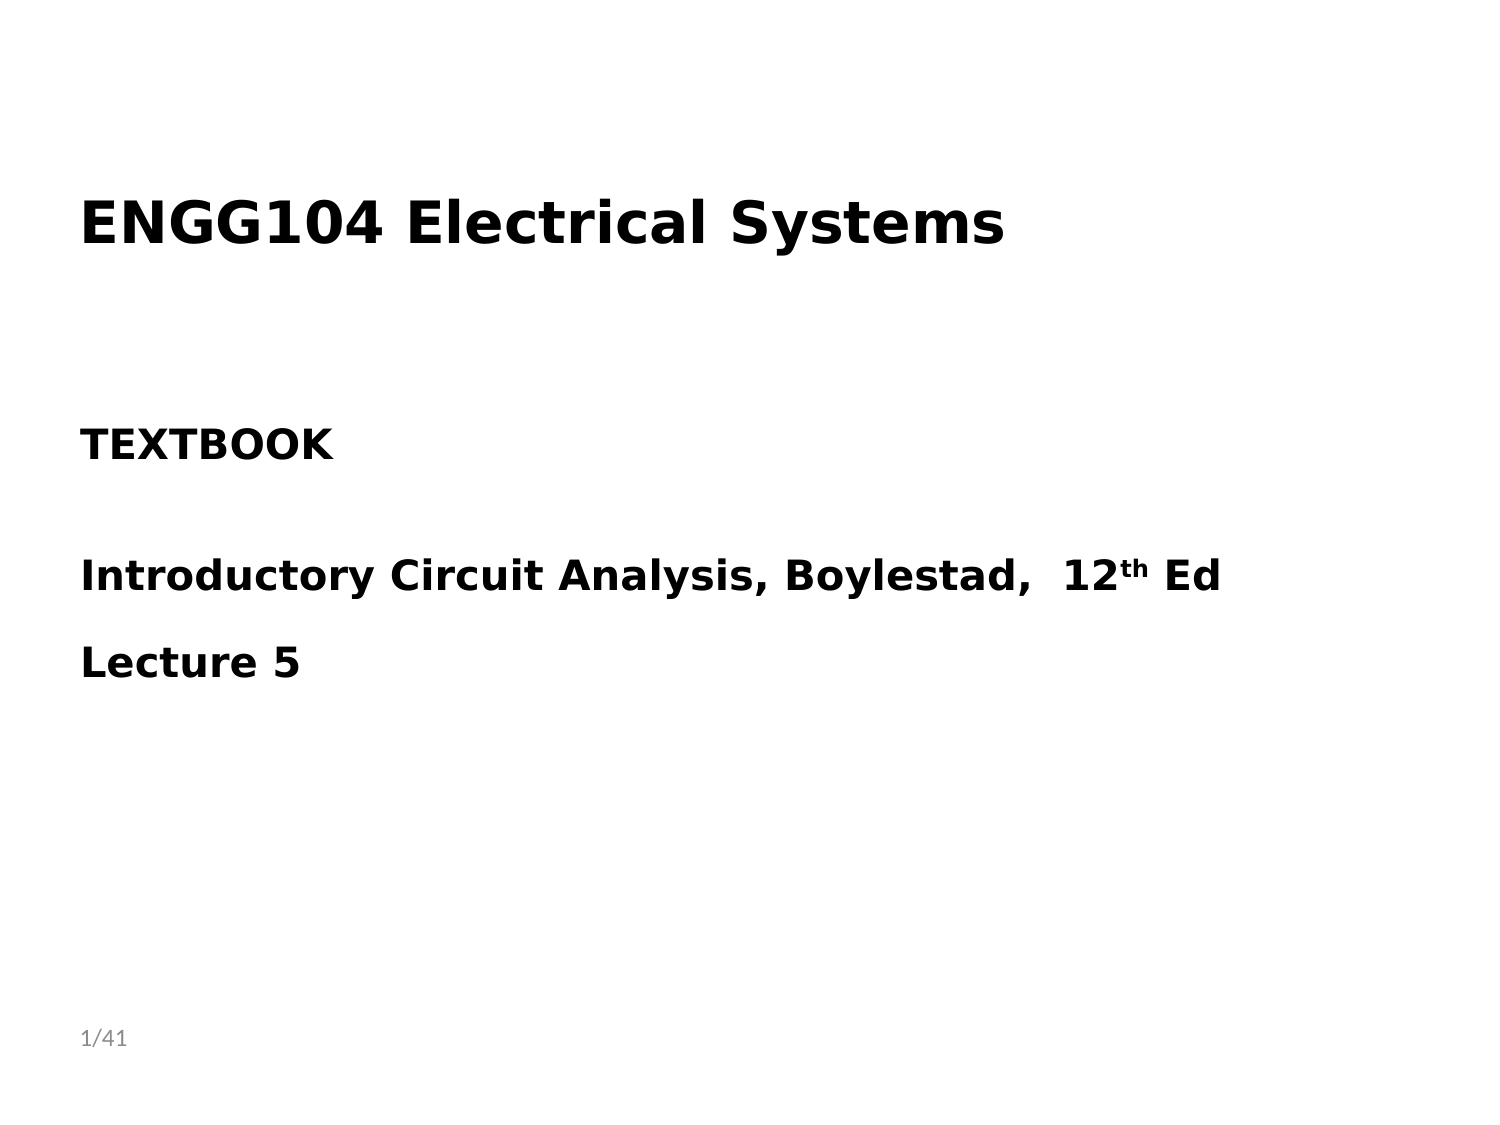

ENGG104 Electrical Systems

TEXTBOOK

Introductory Circuit Analysis, Boylestad,  12th Ed

Lecture 5

1/41